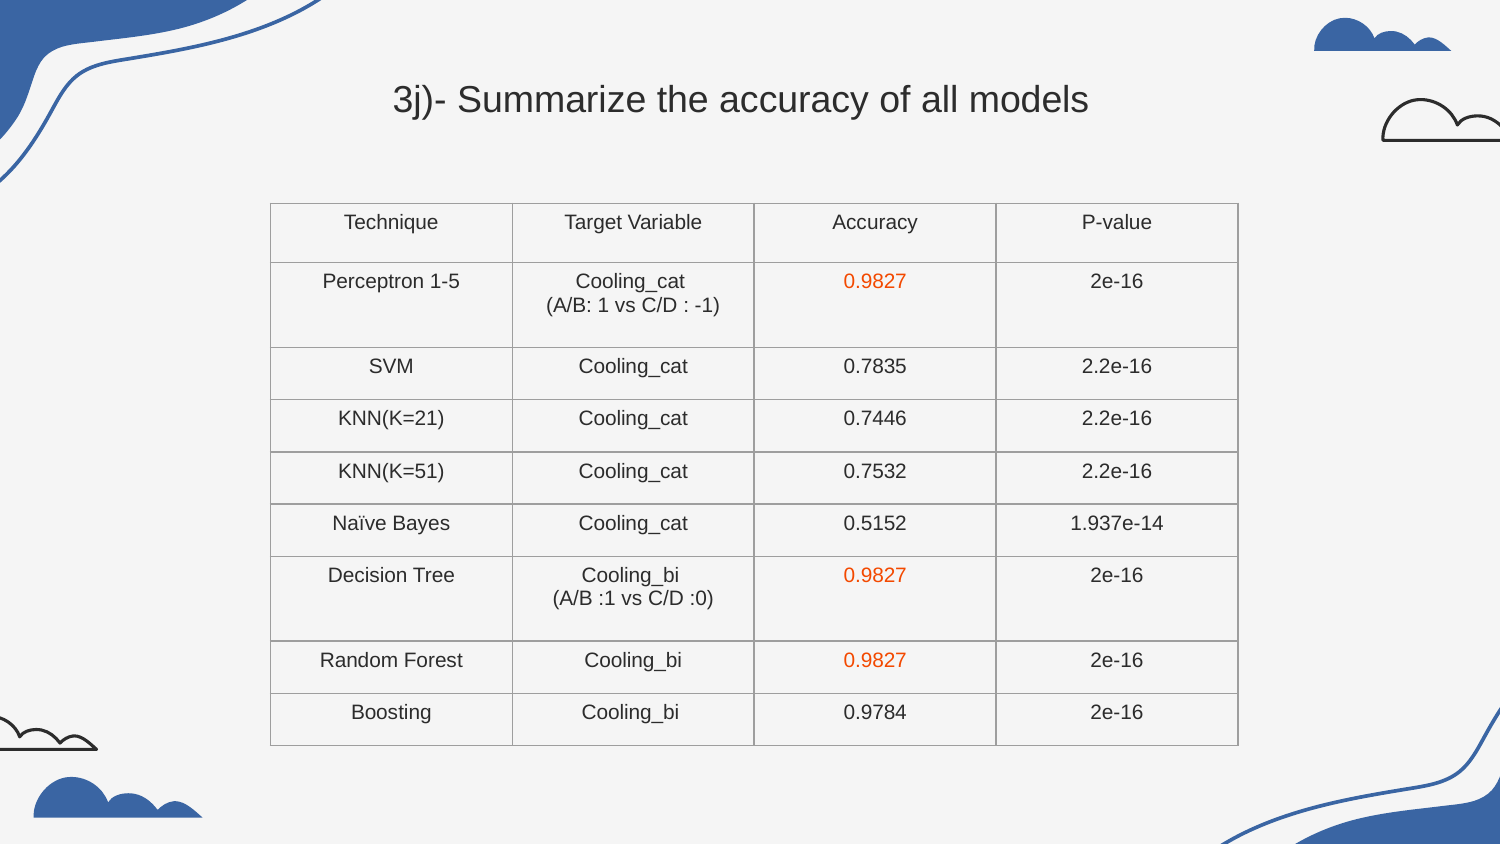

# 3j)- Summarize the accuracy of all models
| Technique | Target Variable | Accuracy | P-value |
| --- | --- | --- | --- |
| Perceptron 1-5 | Cooling\_cat (A/B: 1 vs C/D : -1) | 0.9827 | 2e-16 |
| SVM | Cooling\_cat | 0.7835 | 2.2e-16 |
| KNN(K=21) | Cooling\_cat | 0.7446 | 2.2e-16 |
| KNN(K=51) | Cooling\_cat | 0.7532 | 2.2e-16 |
| Naïve Bayes | Cooling\_cat | 0.5152 | 1.937e-14 |
| Decision Tree | Cooling\_bi (A/B :1 vs C/D :0) | 0.9827 | 2e-16 |
| Random Forest | Cooling\_bi | 0.9827 | 2e-16 |
| Boosting | Cooling\_bi | 0.9784 | 2e-16 |